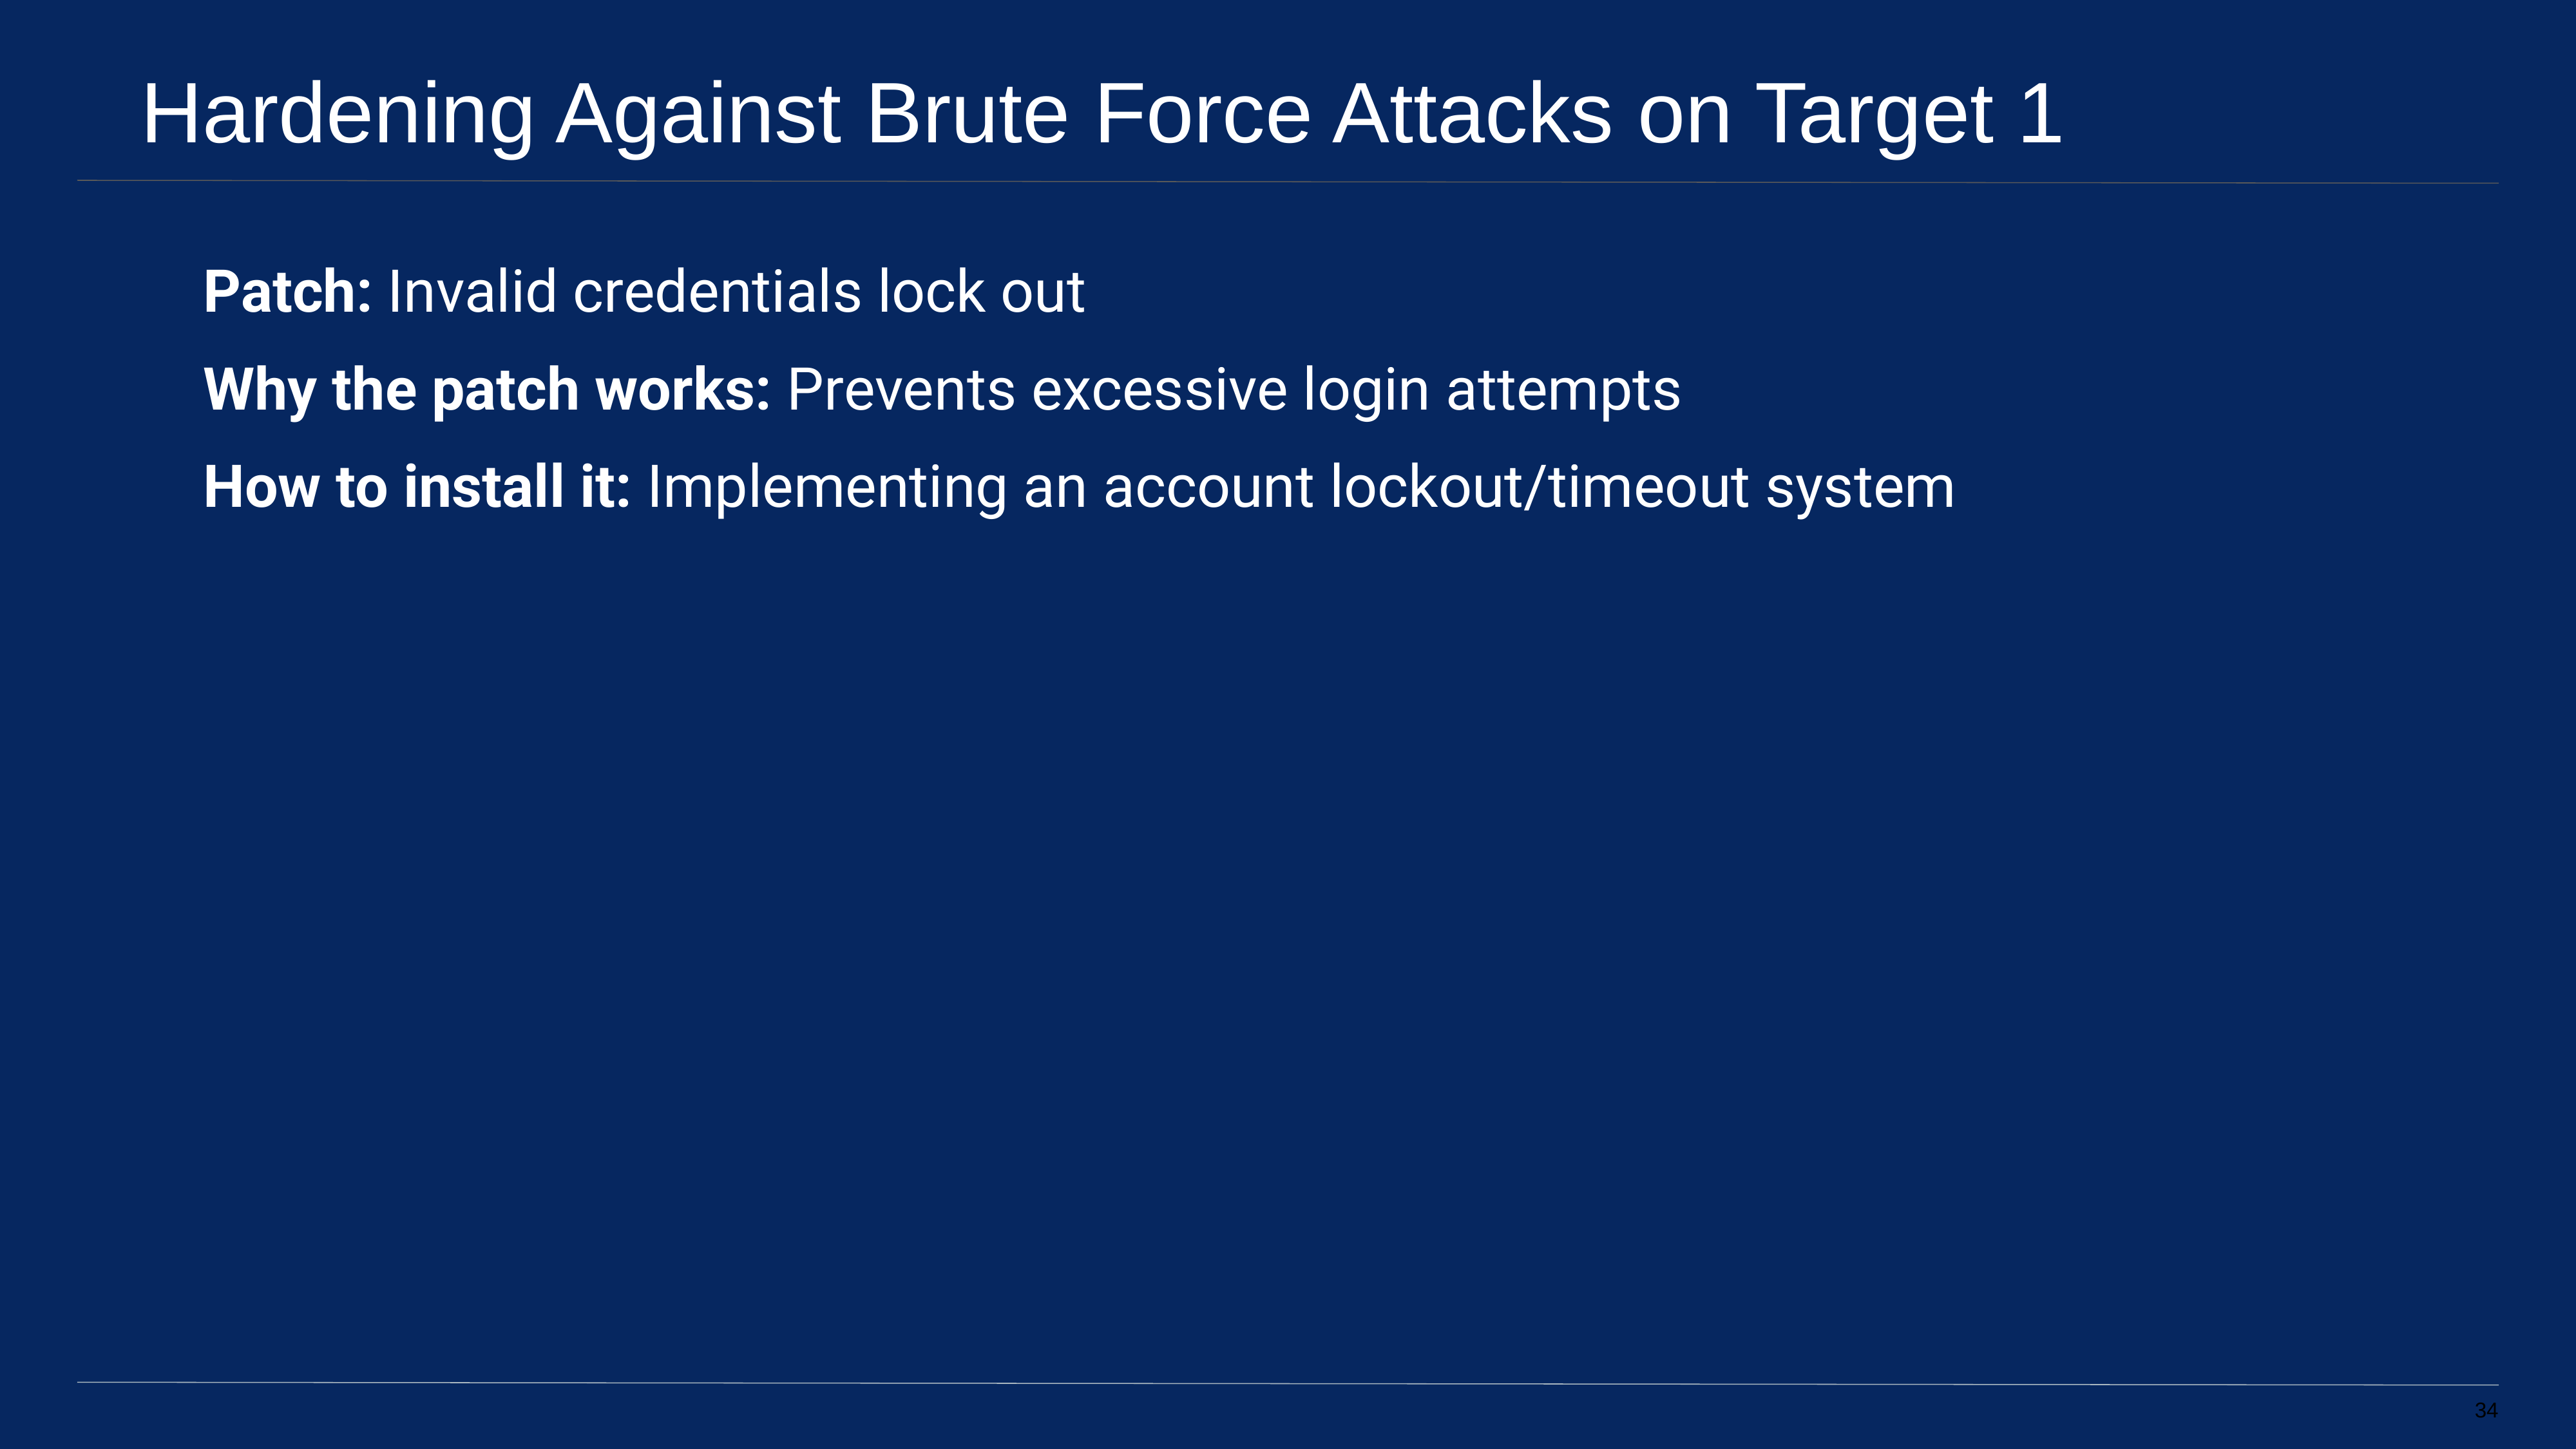

# Hardening Against Brute Force Attacks on Target 1
Patch: Invalid credentials lock out
Why the patch works: Prevents excessive login attempts
How to install it: Implementing an account lockout/timeout system
34